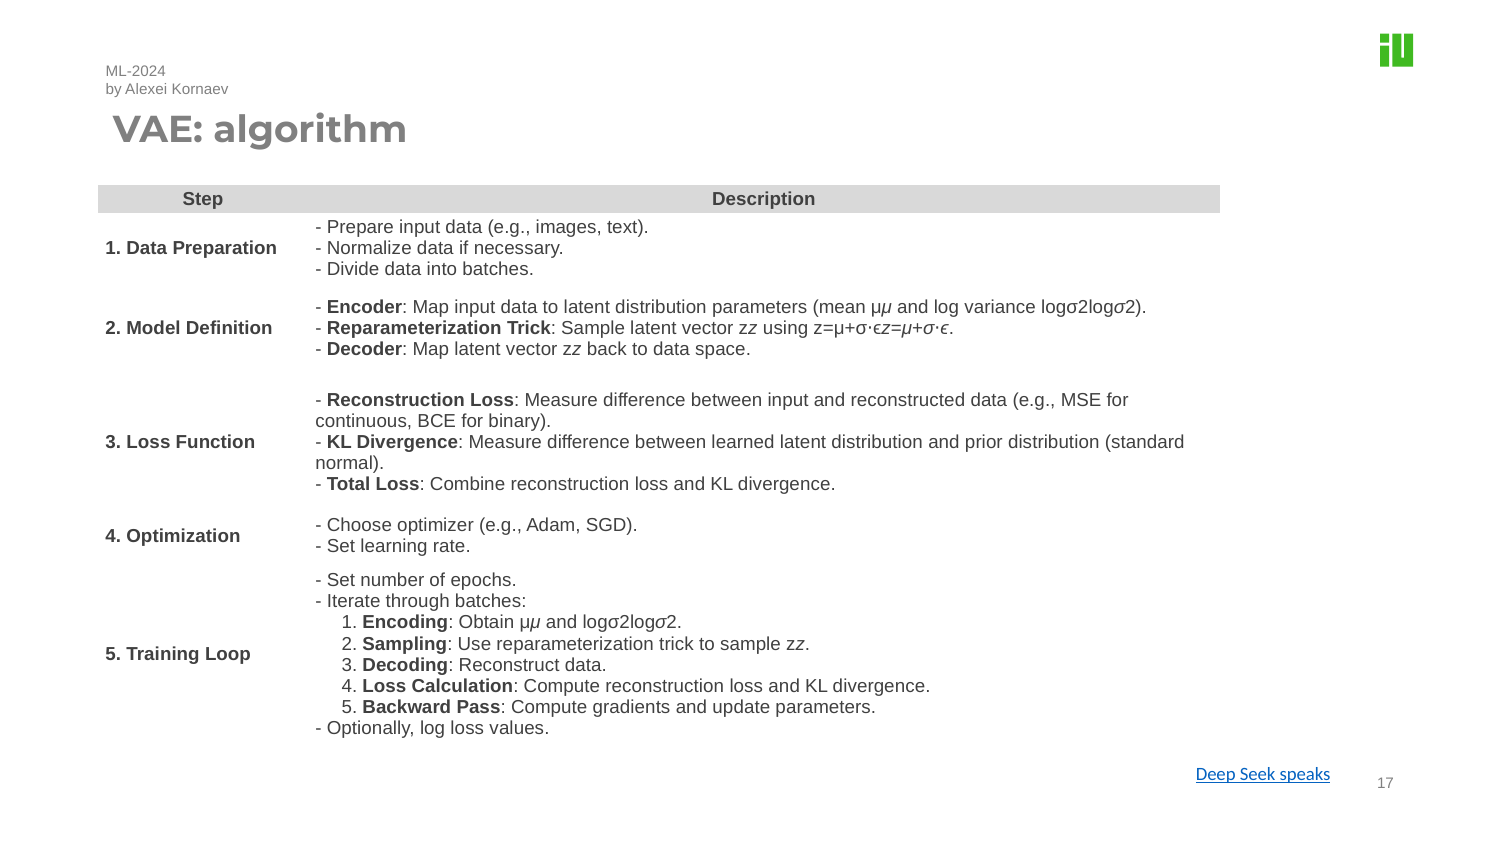

ML-2024
by Alexei Kornaev
VAE: algorithm
| Step | Description |
| --- | --- |
| 1. Data Preparation | - Prepare input data (e.g., images, text). - Normalize data if necessary. - Divide data into batches. |
| 2. Model Definition | - Encoder: Map input data to latent distribution parameters (mean μμ and log variance log⁡σ2logσ2). - Reparameterization Trick: Sample latent vector zz using z=μ+σ⋅ϵz=μ+σ⋅ϵ. - Decoder: Map latent vector zz back to data space. |
| 3. Loss Function | - Reconstruction Loss: Measure difference between input and reconstructed data (e.g., MSE for continuous, BCE for binary). - KL Divergence: Measure difference between learned latent distribution and prior distribution (standard normal). - Total Loss: Combine reconstruction loss and KL divergence. |
| 4. Optimization | - Choose optimizer (e.g., Adam, SGD). - Set learning rate. |
| 5. Training Loop | - Set number of epochs. - Iterate through batches:      1. Encoding: Obtain μμ and log⁡σ2logσ2.      2. Sampling: Use reparameterization trick to sample zz.      3. Decoding: Reconstruct data.      4. Loss Calculation: Compute reconstruction loss and KL divergence.      5. Backward Pass: Compute gradients and update parameters. - Optionally, log loss values. |
Deep Seek speaks
17